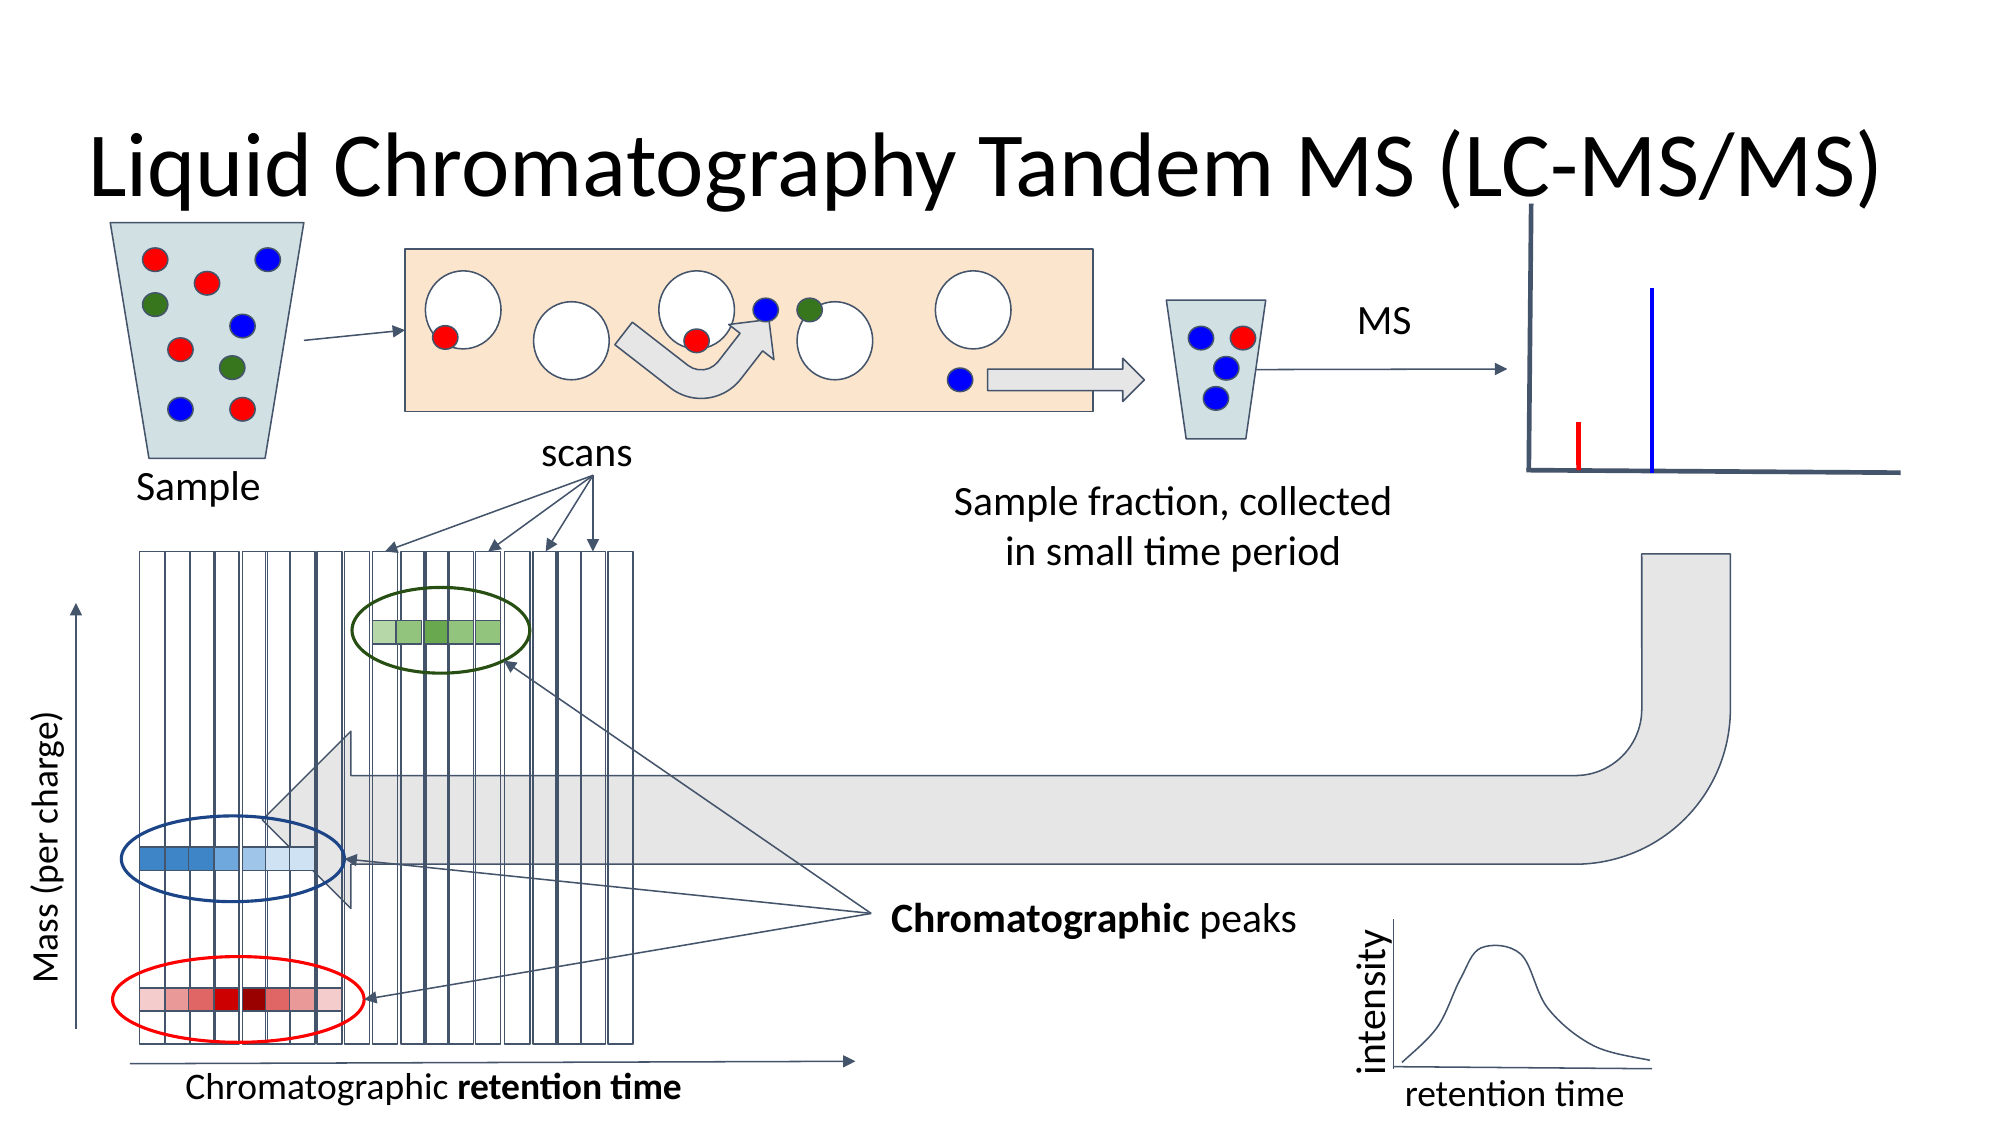

# Liquid Chromatography Tandem MS (LC-MS/MS)

Sample

MS

scans
Sample fraction, collected in small time period

Mass (per charge)

Chromatographic peaks

intensity

Chromatographic retention time
retention time